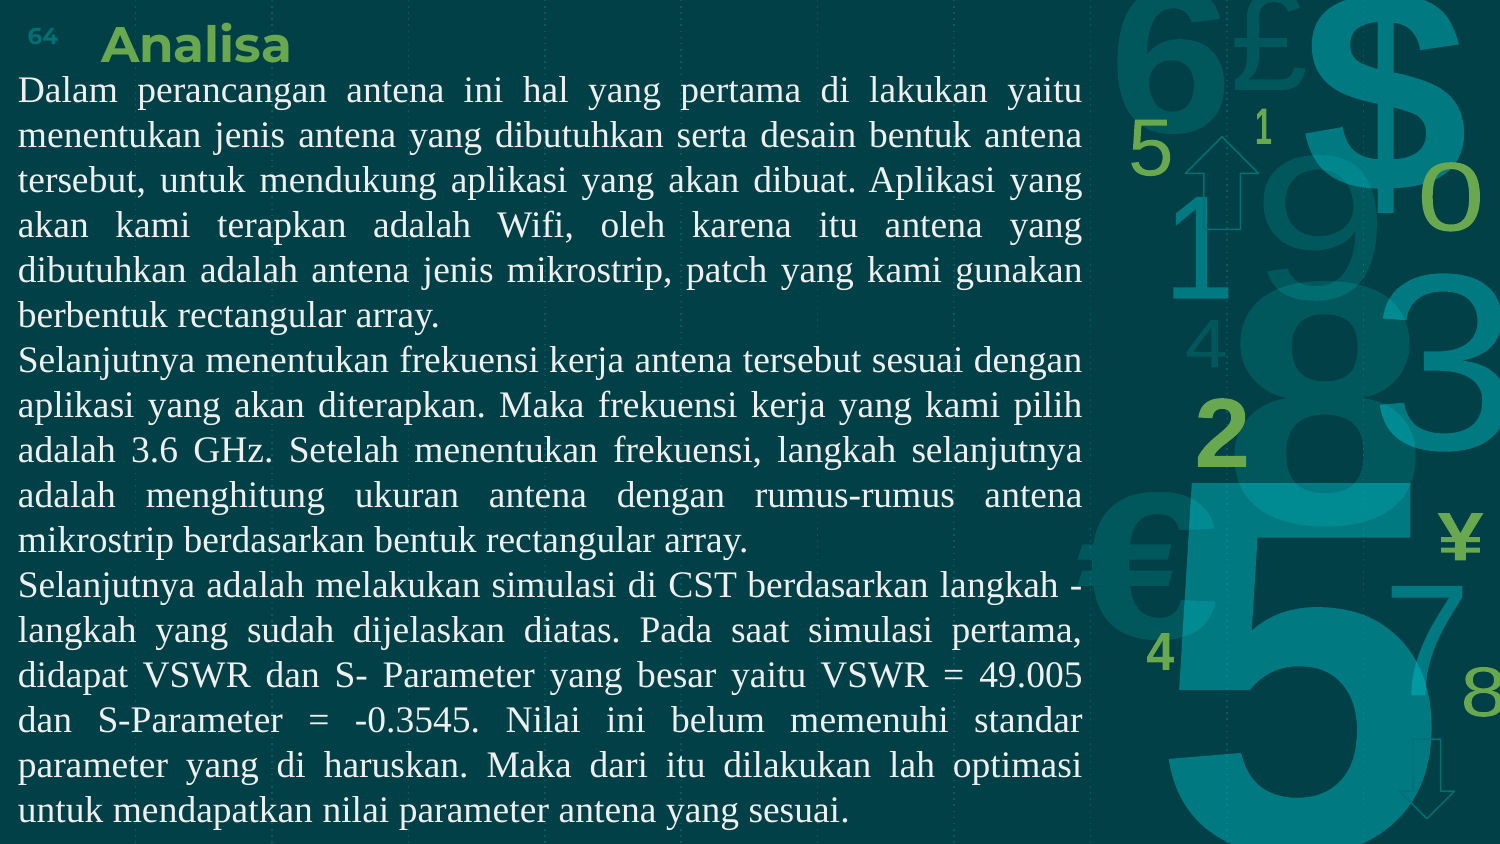

# Analisa
64
Dalam perancangan antena ini hal yang pertama di lakukan yaitu menentukan jenis antena yang dibutuhkan serta desain bentuk antena tersebut, untuk mendukung aplikasi yang akan dibuat. Aplikasi yang akan kami terapkan adalah Wifi, oleh karena itu antena yang dibutuhkan adalah antena jenis mikrostrip, patch yang kami gunakan berbentuk rectangular array.
Selanjutnya menentukan frekuensi kerja antena tersebut sesuai dengan aplikasi yang akan diterapkan. Maka frekuensi kerja yang kami pilih adalah 3.6 GHz. Setelah menentukan frekuensi, langkah selanjutnya adalah menghitung ukuran antena dengan rumus-rumus antena mikrostrip berdasarkan bentuk rectangular array.
Selanjutnya adalah melakukan simulasi di CST berdasarkan langkah - langkah yang sudah dijelaskan diatas. Pada saat simulasi pertama, didapat VSWR dan S- Parameter yang besar yaitu VSWR = 49.005 dan S-Parameter = -0.3545. Nilai ini belum memenuhi standar parameter yang di haruskan. Maka dari itu dilakukan lah optimasi untuk mendapatkan nilai parameter antena yang sesuai.